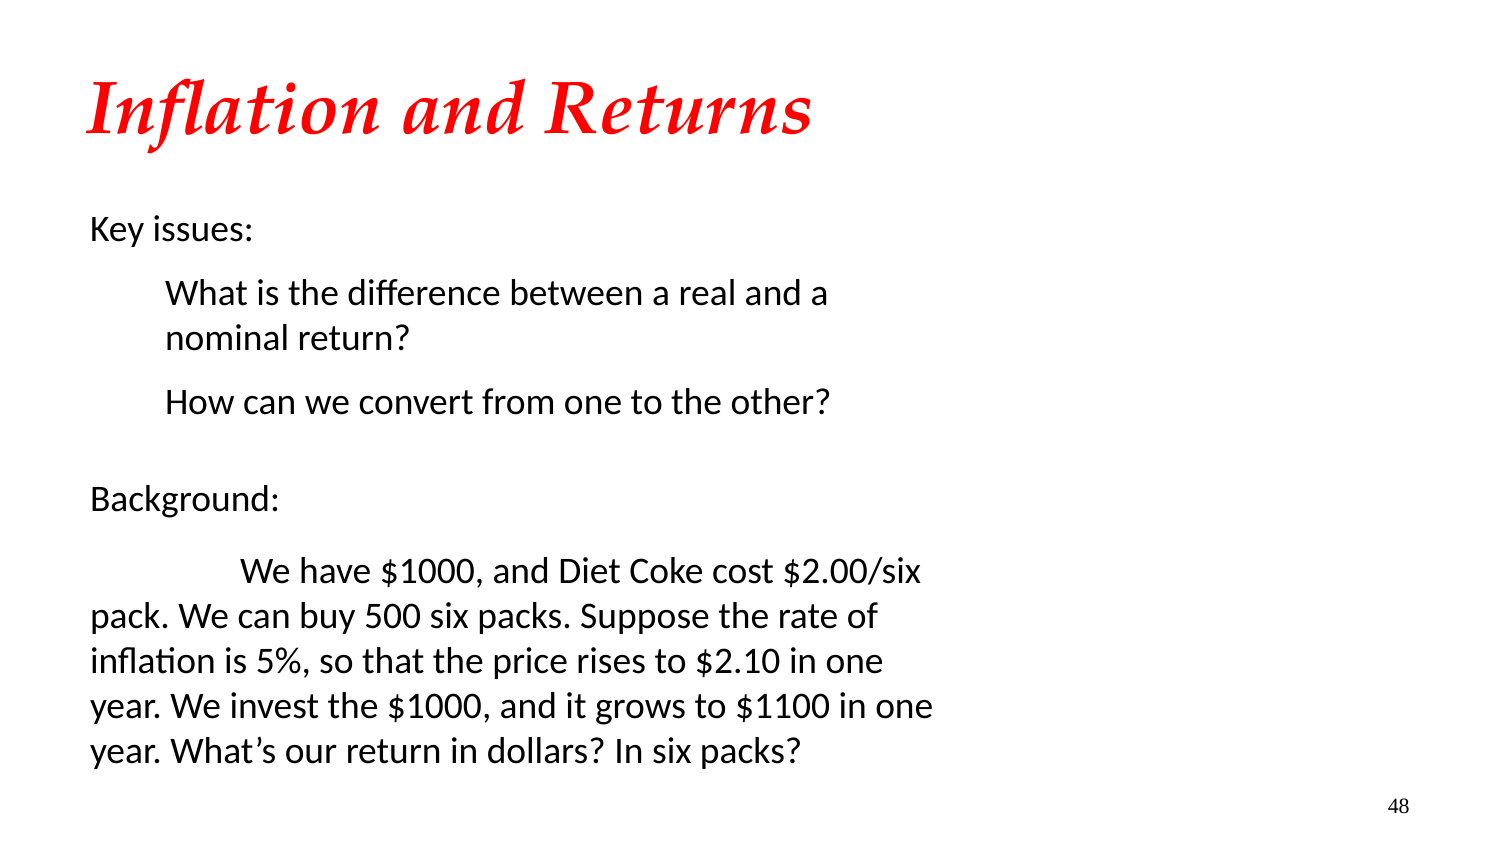

# Inflation and Returns

Key issues:
What is the difference between a real and a
nominal return?
How can we convert from one to the other?
Background:
 	We have $1000, and Diet Coke cost $2.00/six pack. We can buy 500 six packs. Suppose the rate of inflation is 5%, so that the price rises to $2.10 in one year. We invest the $1000, and it grows to $1100 in one year. What’s our return in dollars? In six packs?

48